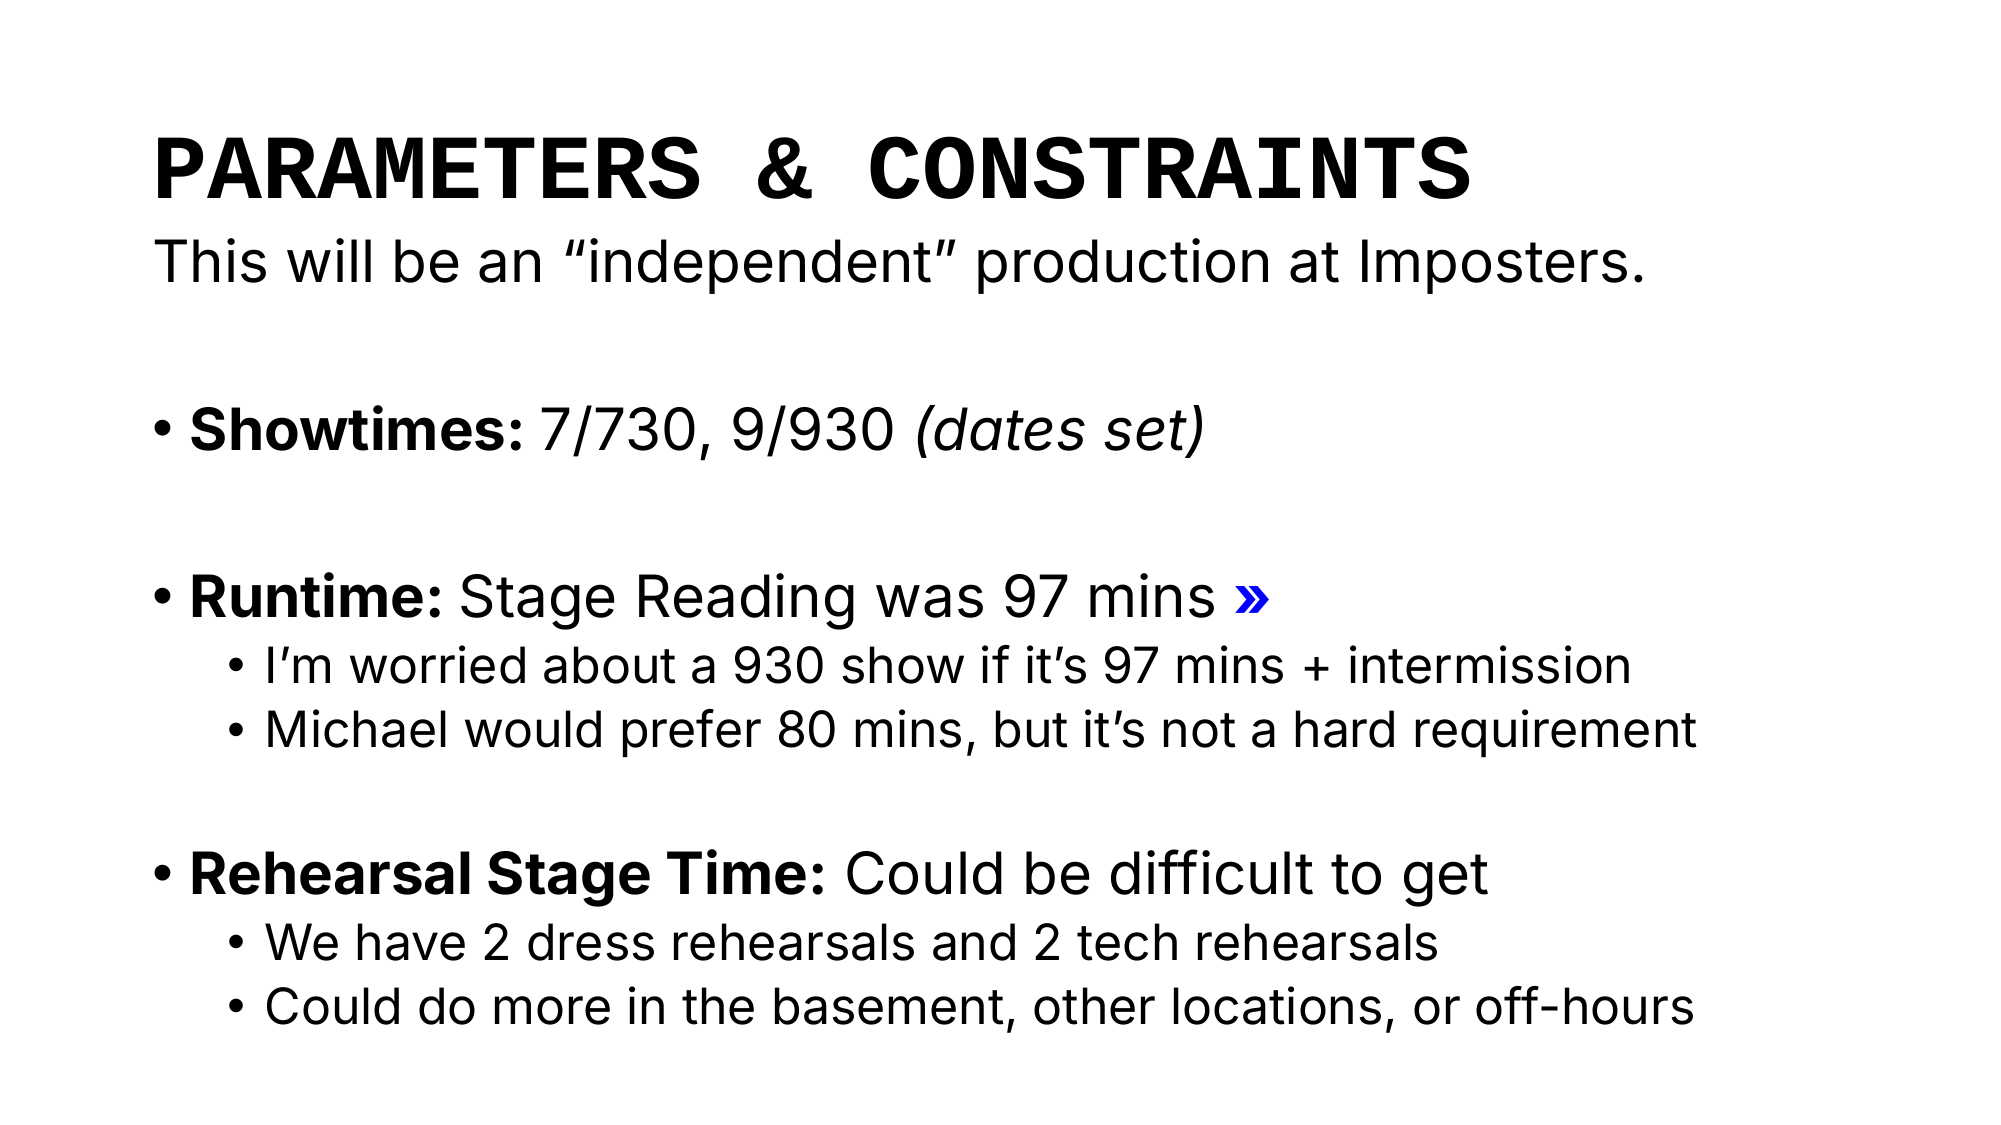

# PARAMETERS & CONSTRAINTS
This will be an “independent” production at Imposters.

Showtimes: 7/730, 9/930 (dates set)

Runtime: Stage Reading was 97 mins »
I’m worried about a 930 show if it’s 97 mins + intermission
Michael would prefer 80 mins, but it’s not a hard requirement

Rehearsal Stage Time: Could be difficult to get
We have 2 dress rehearsals and 2 tech rehearsals
Could do more in the basement, other locations, or off-hours